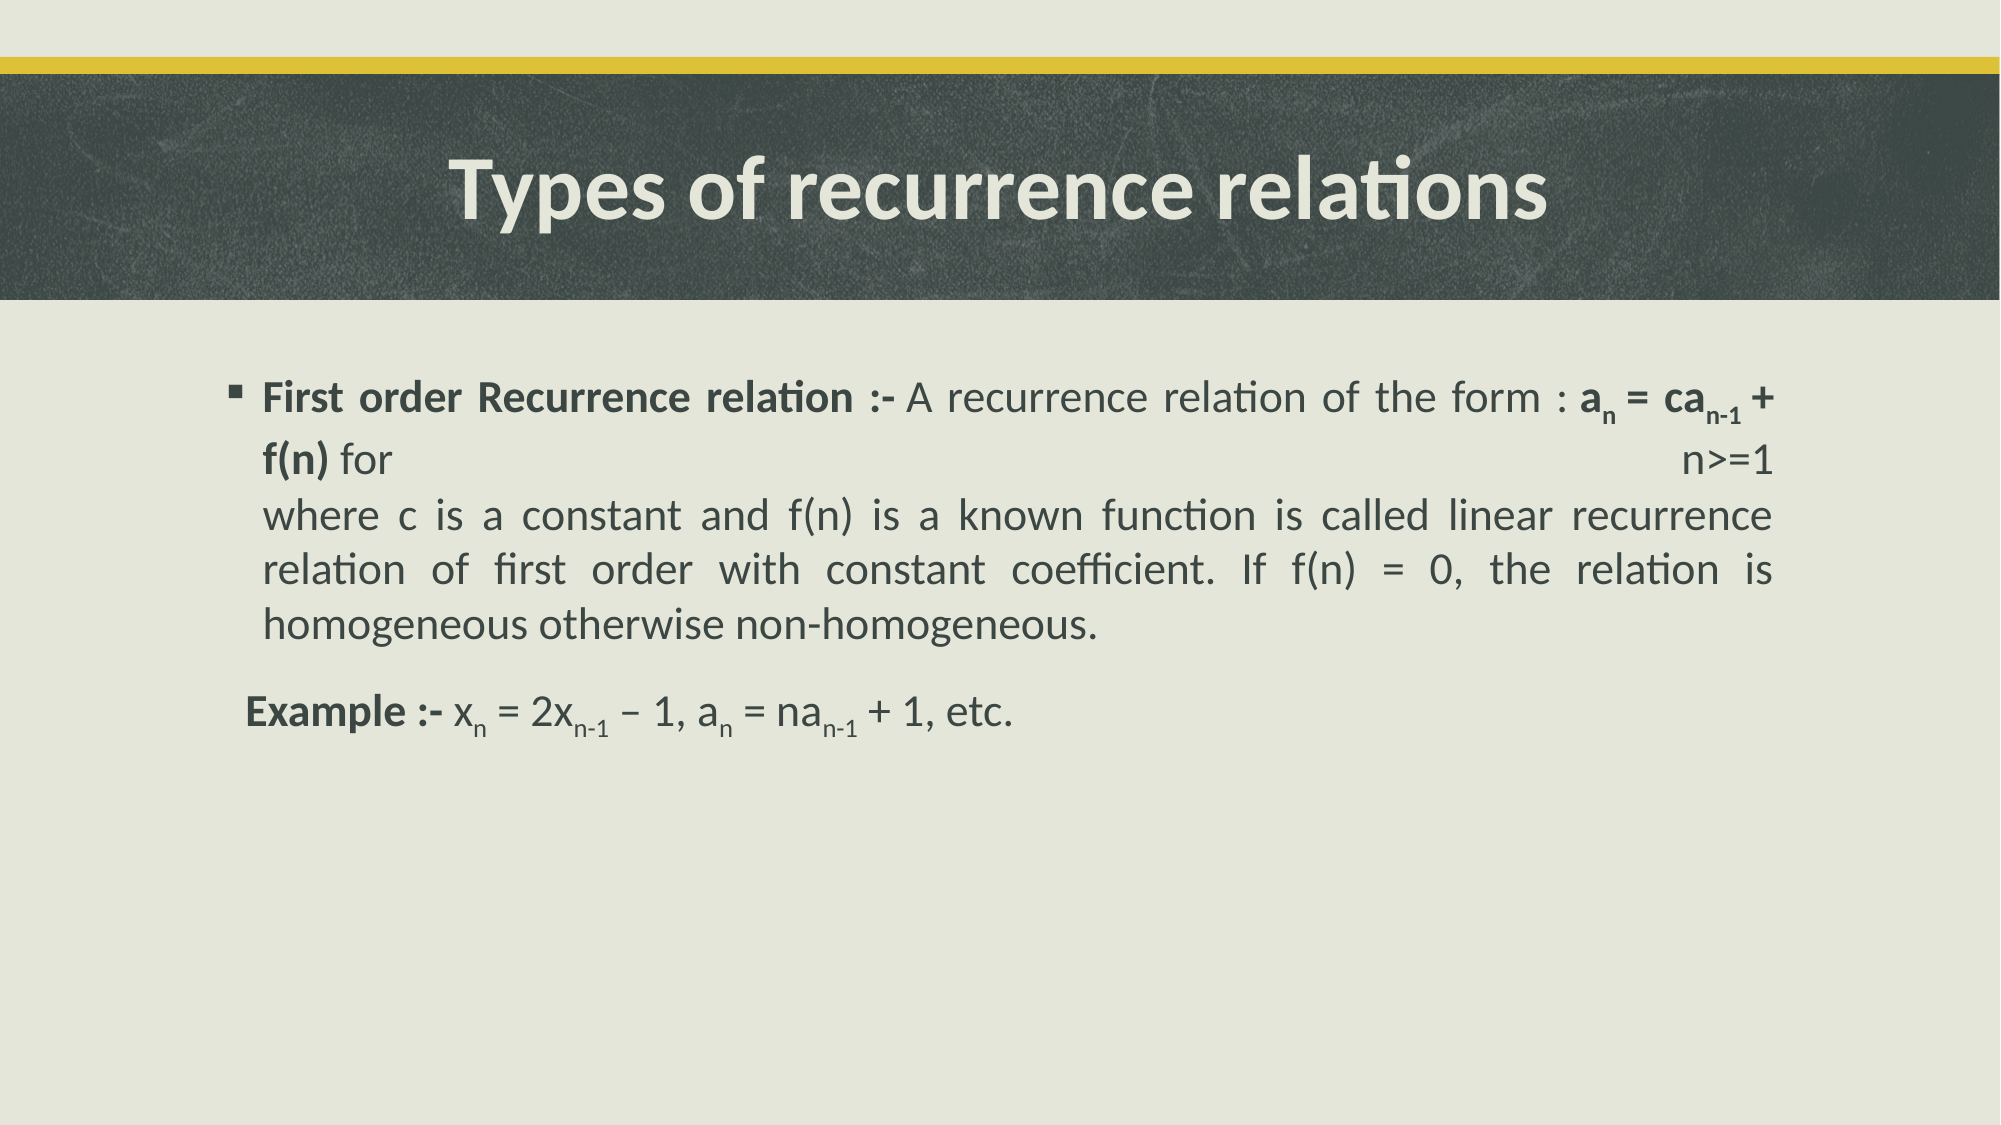

# Types of recurrence relations
First order Recurrence relation :- A recurrence relation of the form : an = can-1 + f(n) for n>=1
where c is a constant and f(n) is a known function is called linear recurrence relation of first order with constant coefficient. If f(n) = 0, the relation is homogeneous otherwise non-homogeneous.
  Example :- xn = 2xn-1 – 1, an = nan-1 + 1, etc.